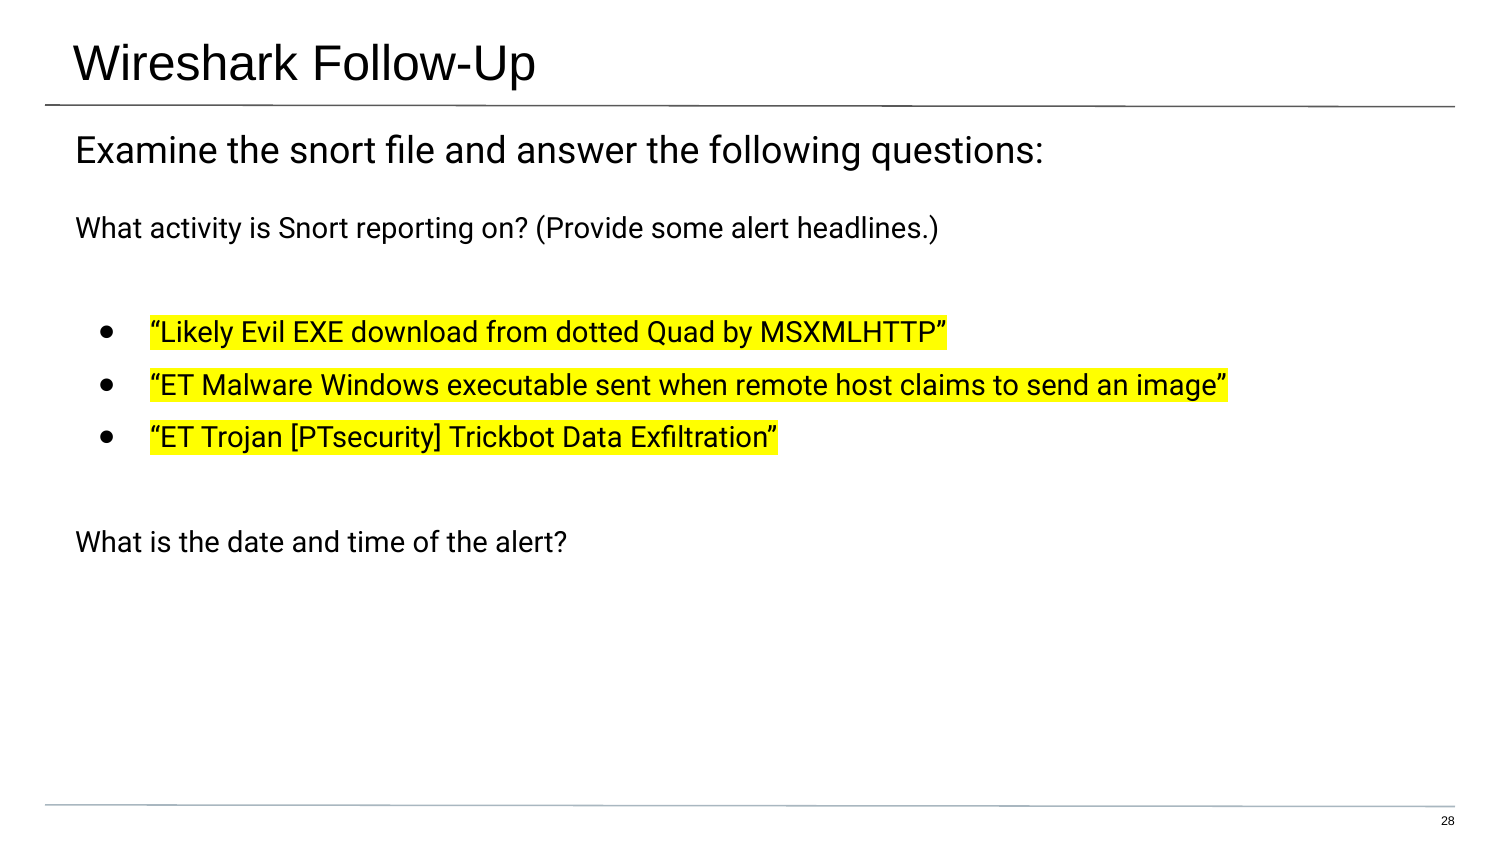

# Wireshark Follow-Up
Examine the snort file and answer the following questions:
What activity is Snort reporting on? (Provide some alert headlines.)

“Likely Evil EXE download from dotted Quad by MSXMLHTTP”
“ET Malware Windows executable sent when remote host claims to send an image”
“ET Trojan [PTsecurity] Trickbot Data Exfiltration”

What is the date and time of the alert?

28